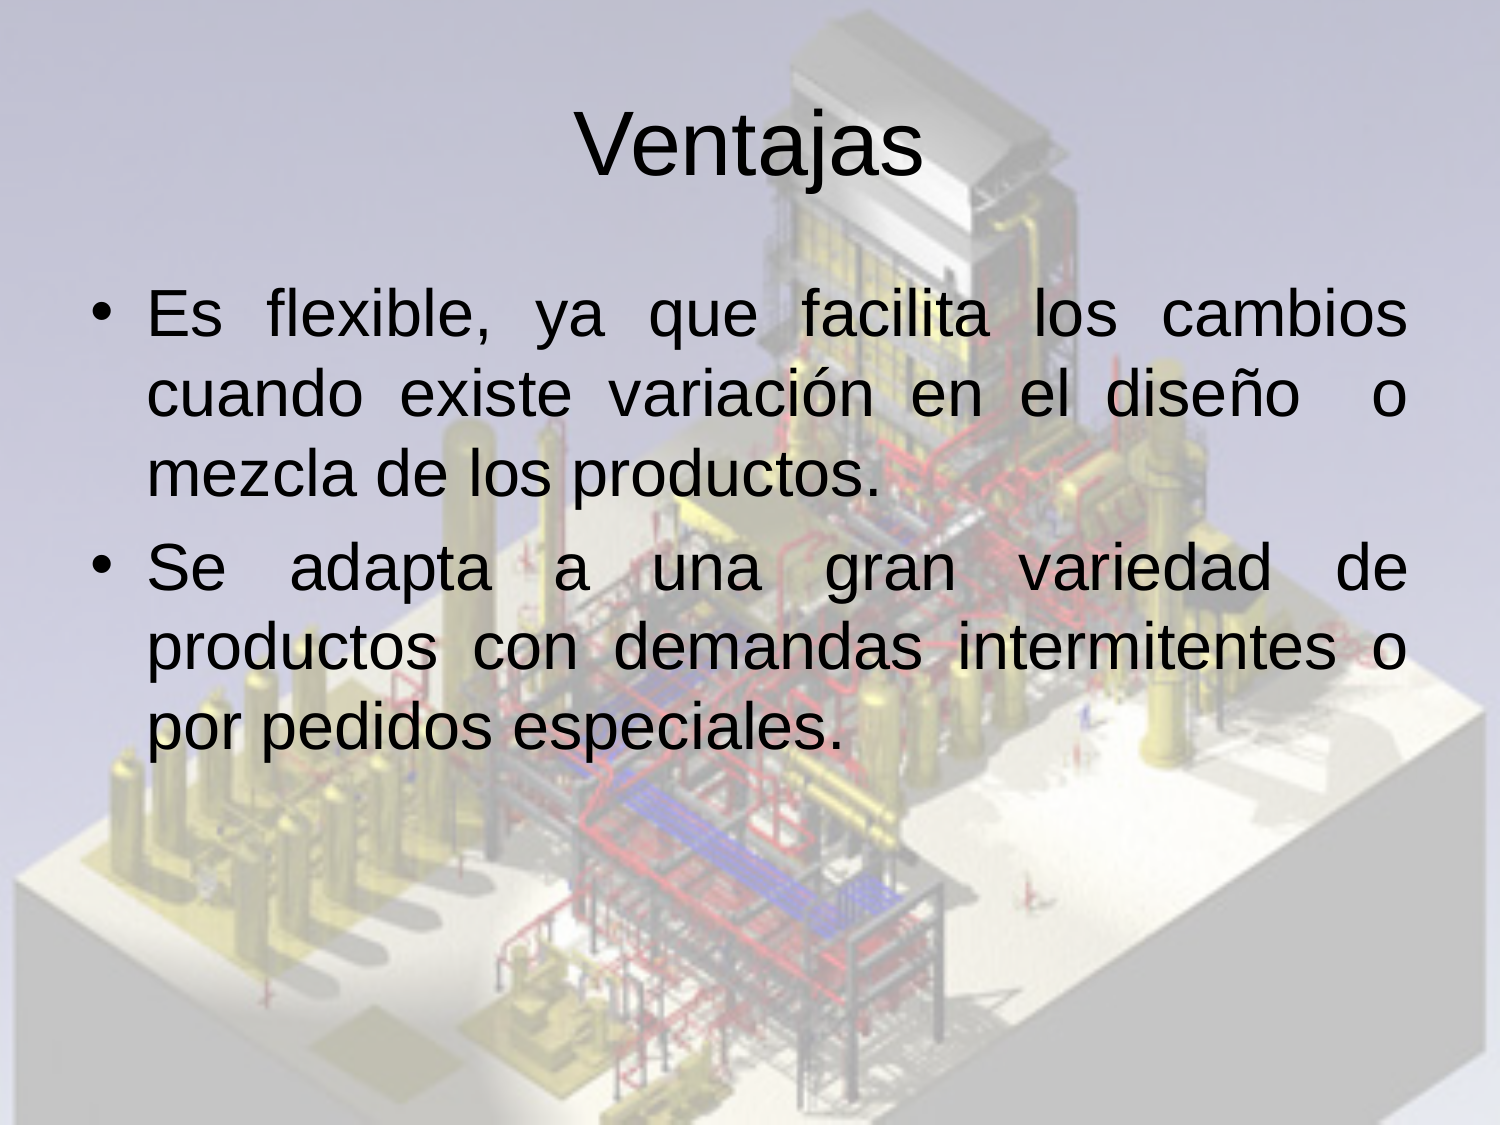

# Ventajas
Es flexible, ya que facilita los cambios cuando existe variación en el diseño  o mezcla de los productos.
Se adapta a una gran variedad de productos con demandas intermitentes o por pedidos especiales.